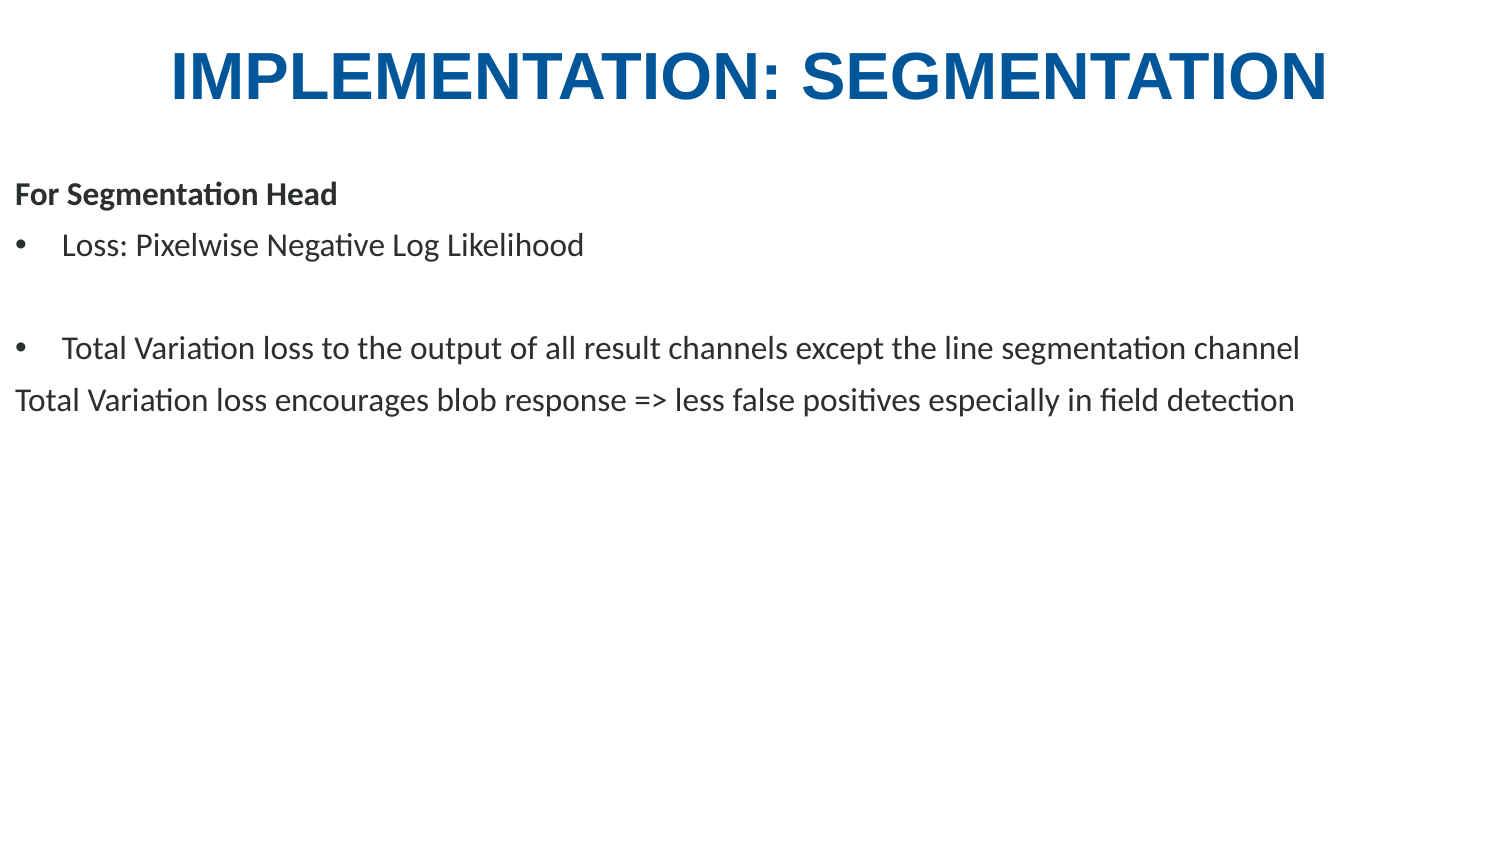

IMPLementation: Segmentation
For Segmentation Head
Loss: Pixelwise Negative Log Likelihood

Total Variation loss to the output of all result channels except the line segmentation channel
Total Variation loss encourages blob response => less false positives especially in field detection